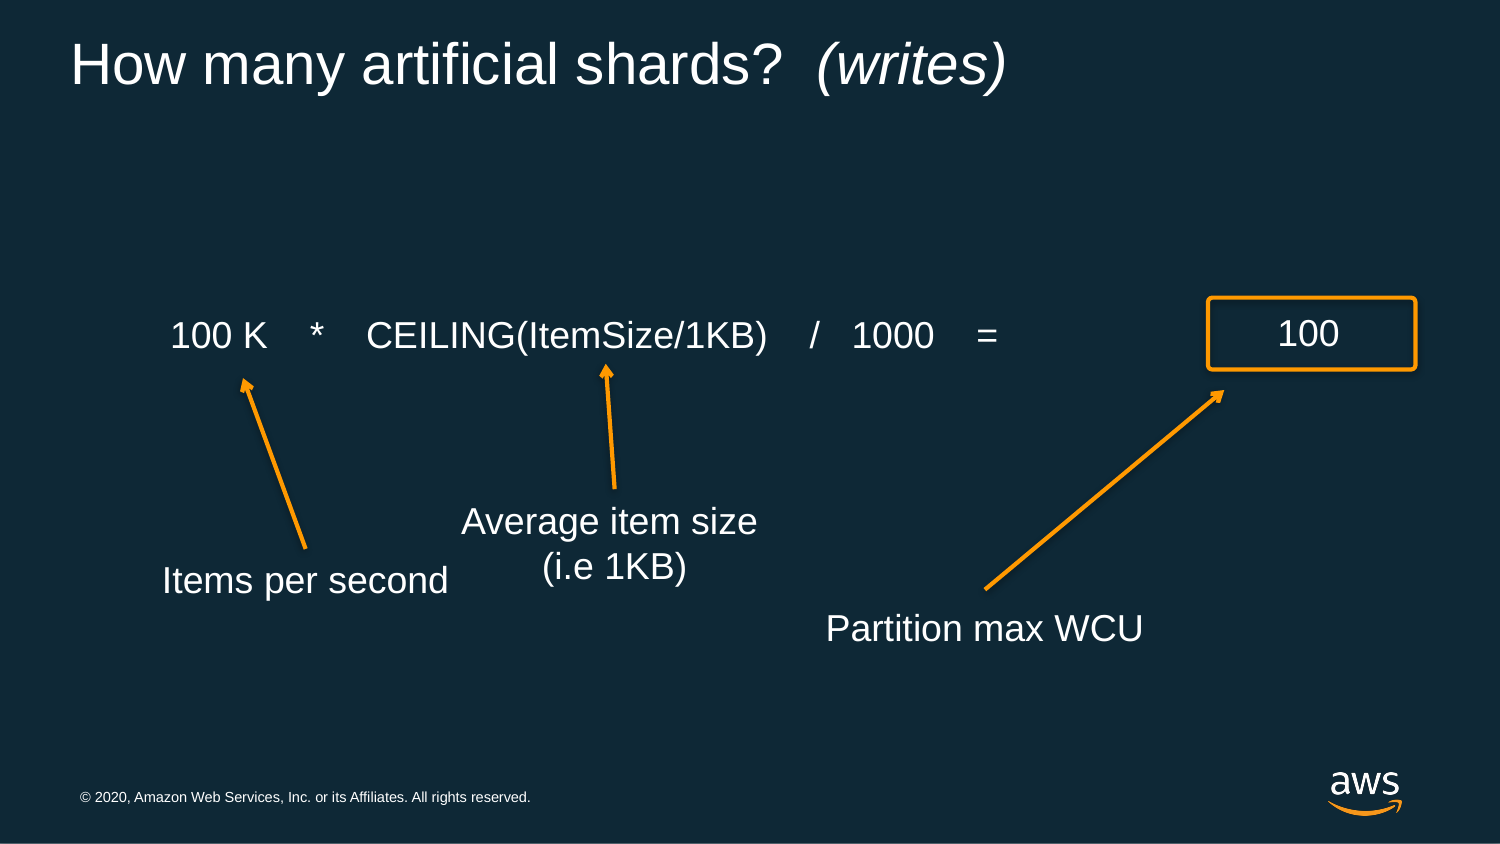

# How many artificial shards?  (writes)

  100
100 K    *    CEILING(ItemSize/1KB)    /   1000    =
Average item size
(i.e 1KB)
Items per second
Partition max WCU